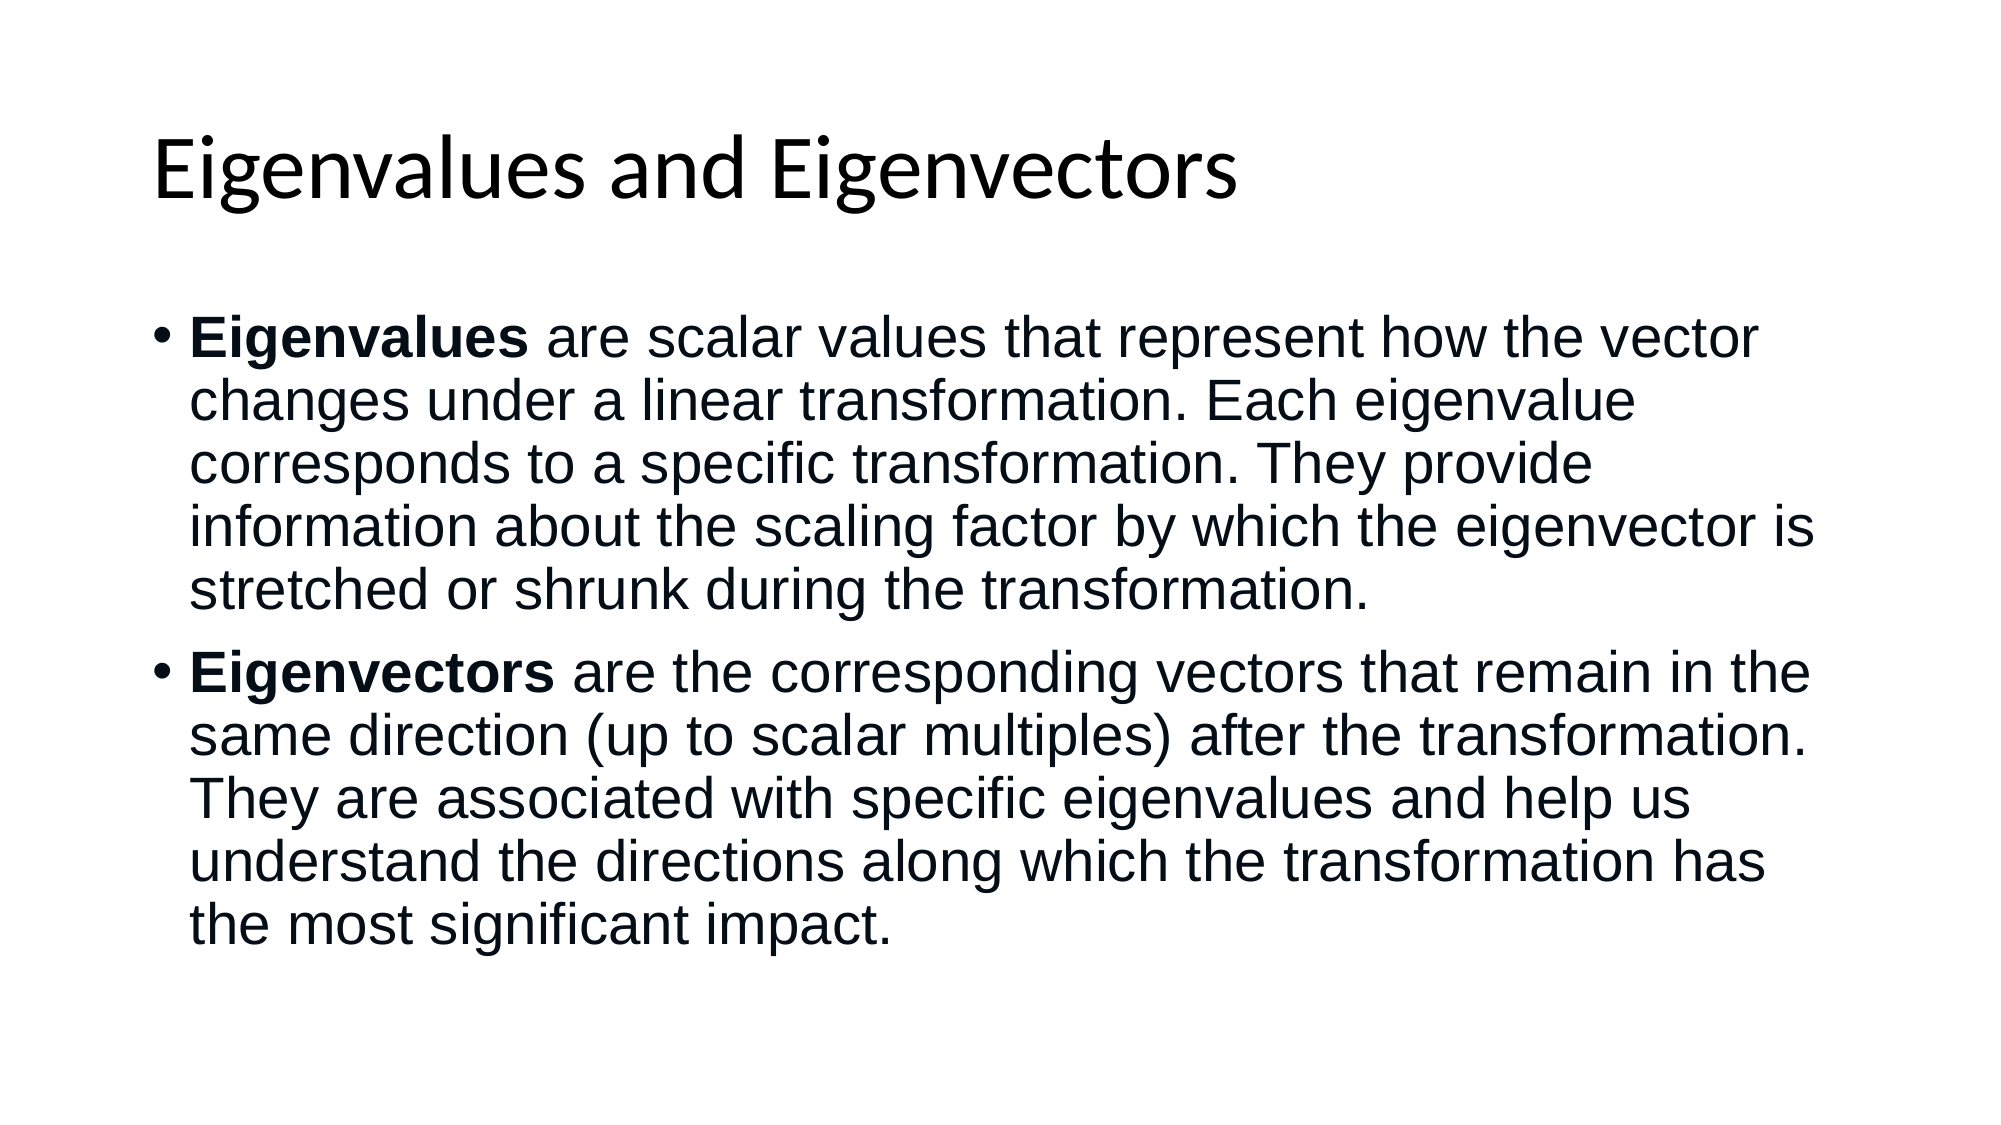

# Eigenvalues and Eigenvectors
Eigenvalues are scalar values that represent how the vector changes under a linear transformation. Each eigenvalue corresponds to a specific transformation. They provide information about the scaling factor by which the eigenvector is stretched or shrunk during the transformation.
Eigenvectors are the corresponding vectors that remain in the same direction (up to scalar multiples) after the transformation. They are associated with specific eigenvalues and help us understand the directions along which the transformation has the most significant impact.